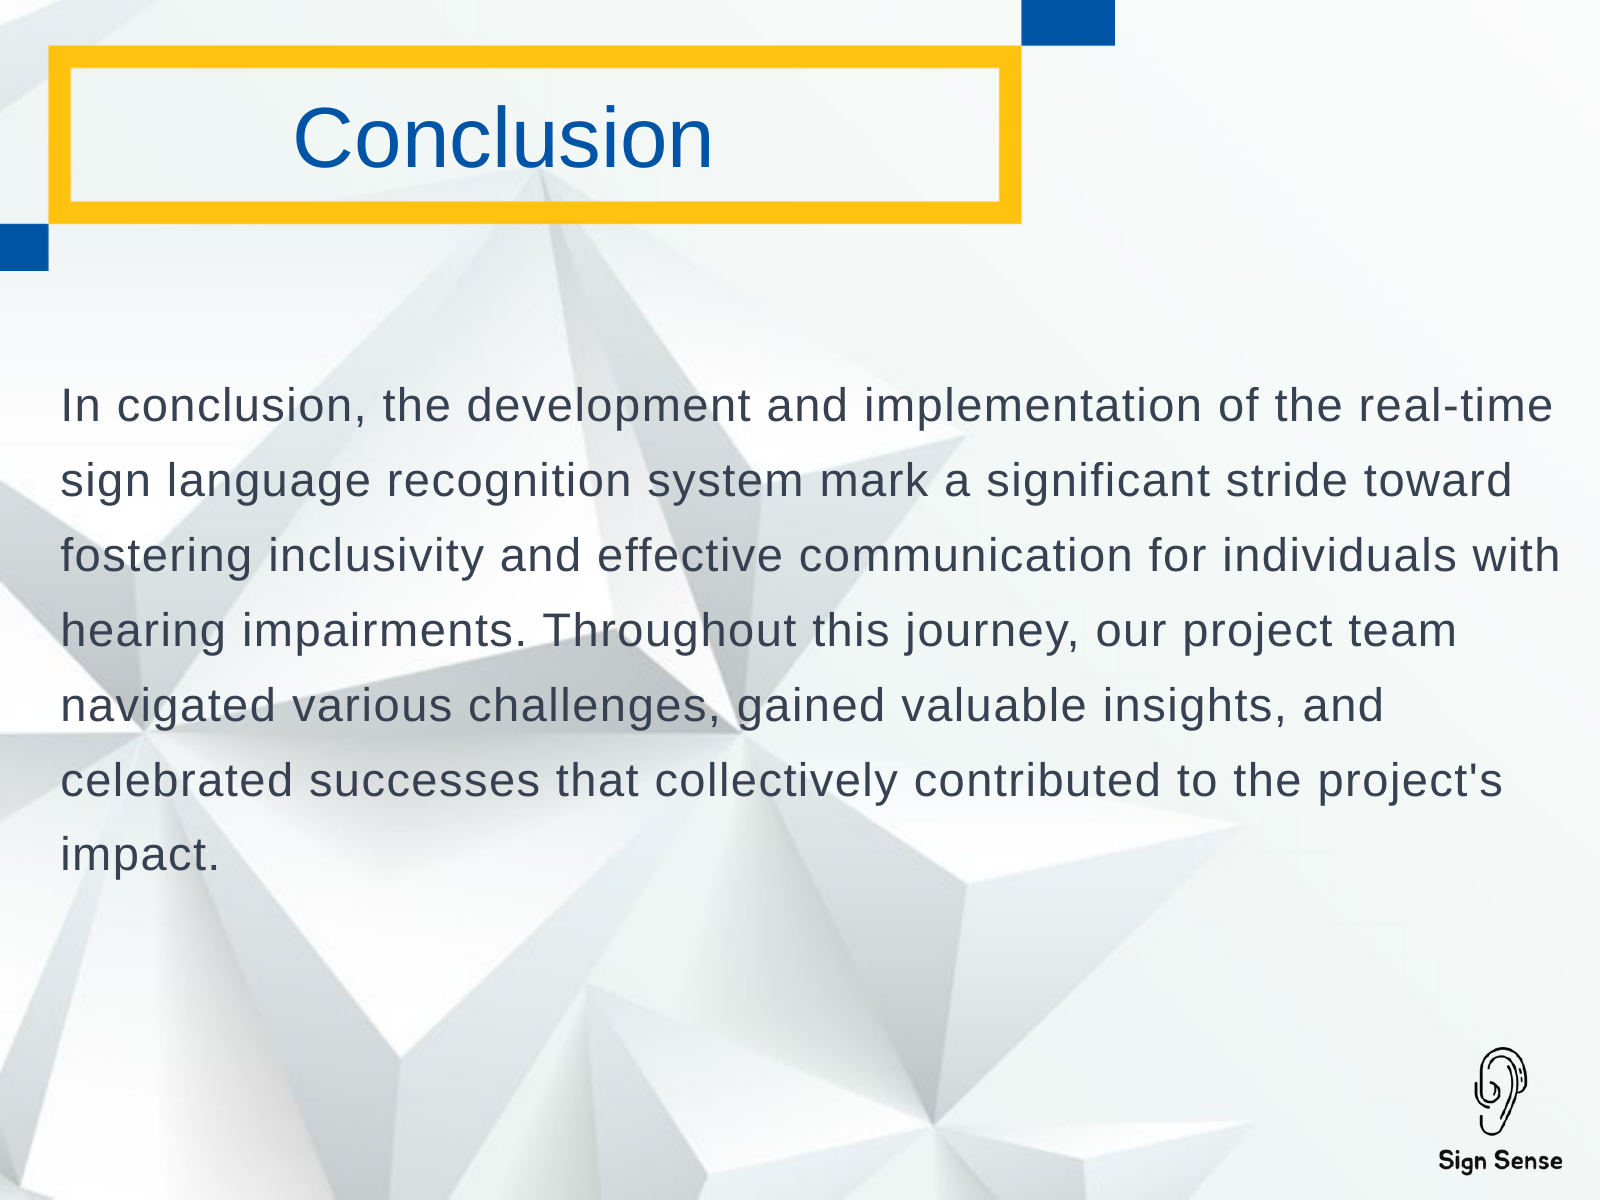

Conclusion
In conclusion, the development and implementation of the real-time sign language recognition system mark a significant stride toward fostering inclusivity and effective communication for individuals with hearing impairments. Throughout this journey, our project team navigated various challenges, gained valuable insights, and celebrated successes that collectively contributed to the project's impact.